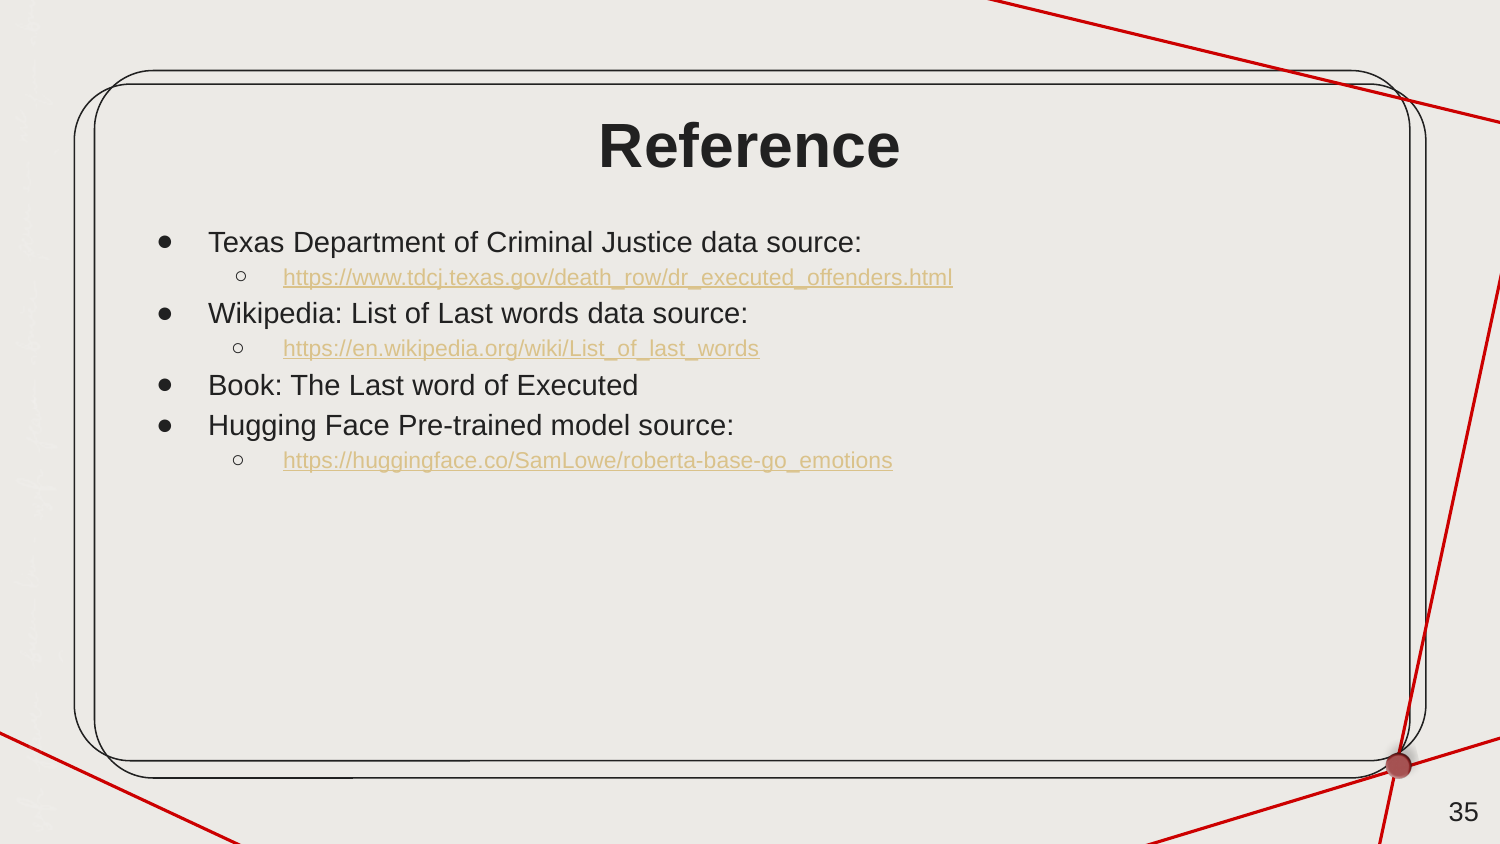

# Reference
Texas Department of Criminal Justice data source:
https://www.tdcj.texas.gov/death_row/dr_executed_offenders.html
Wikipedia: List of Last words data source:
https://en.wikipedia.org/wiki/List_of_last_words
Book: The Last word of Executed
Hugging Face Pre-trained model source:
https://huggingface.co/SamLowe/roberta-base-go_emotions

35